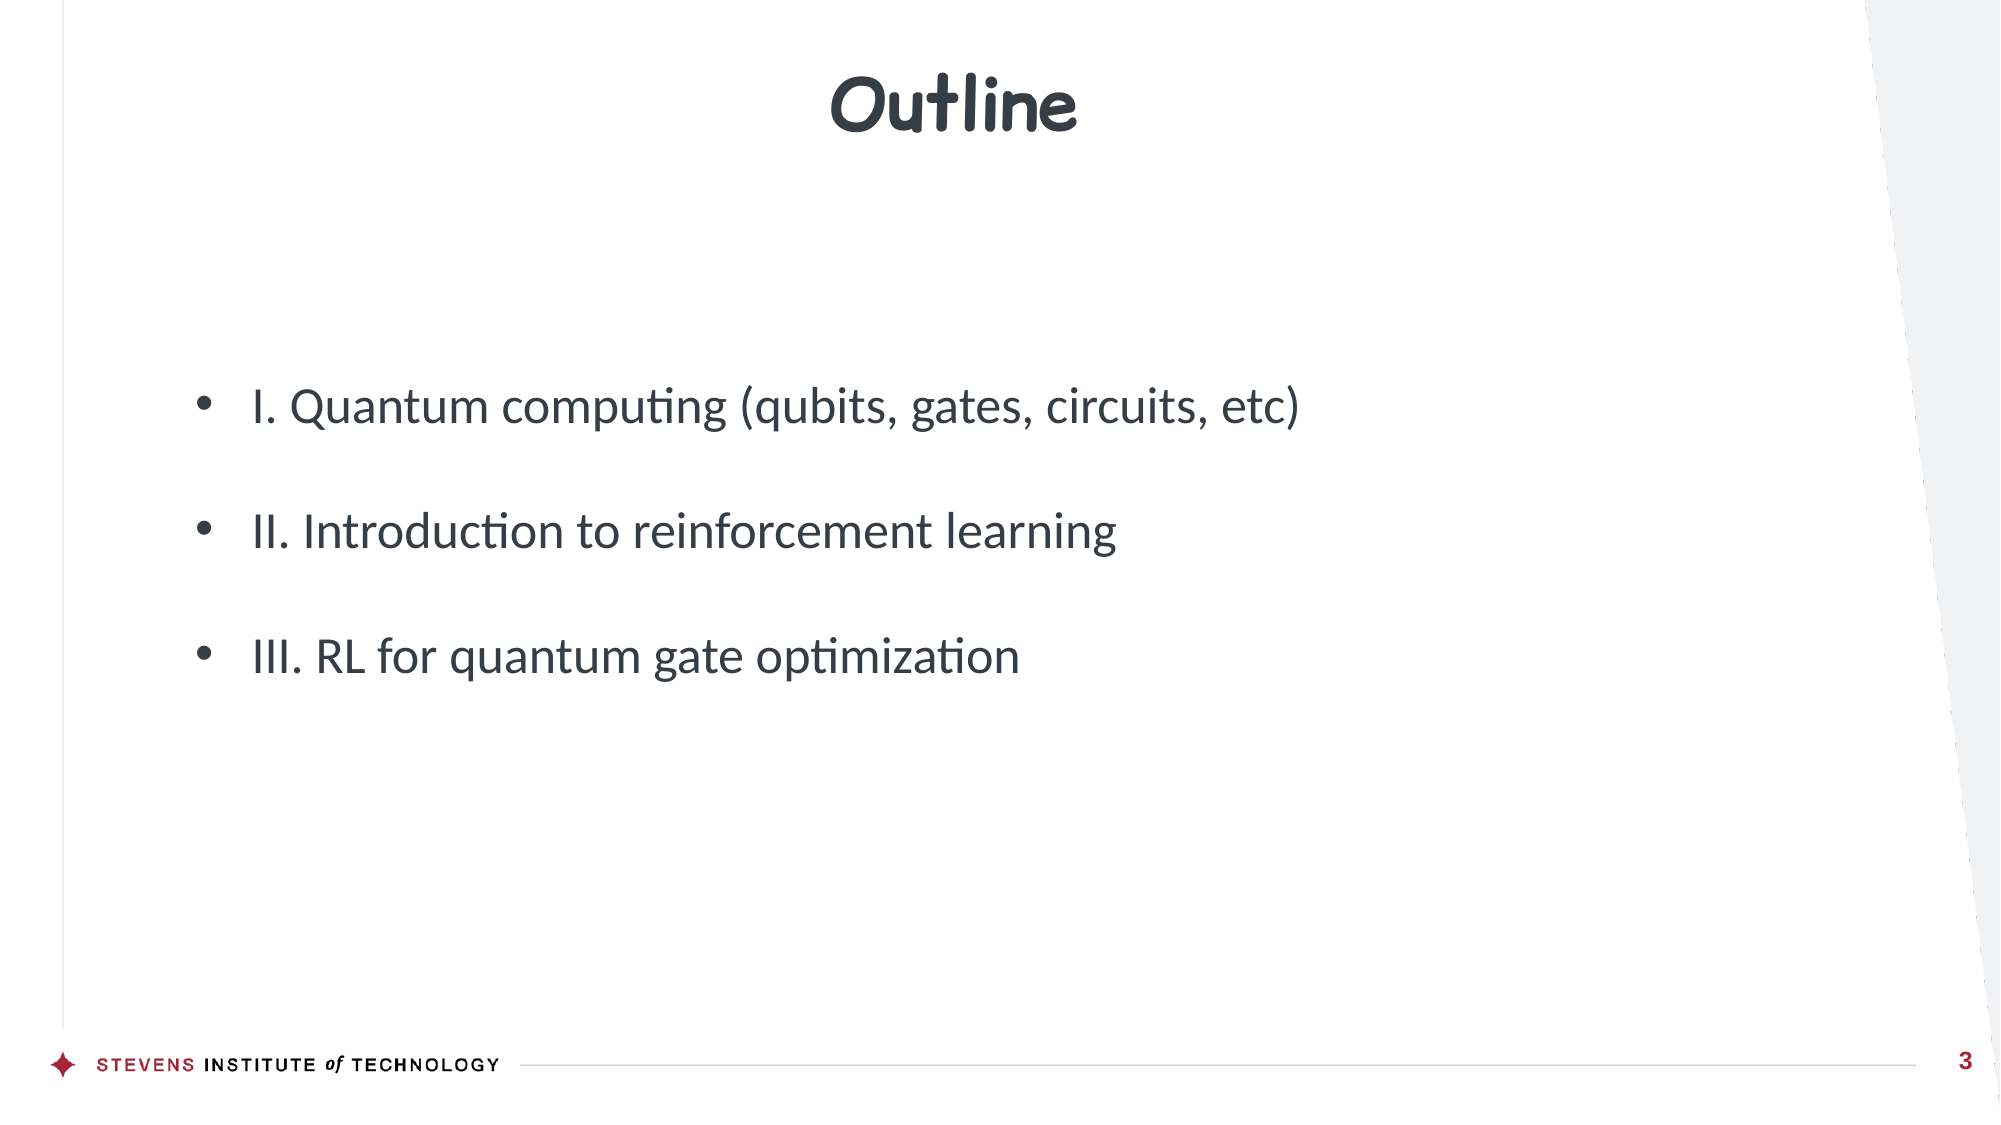

# Outline
I. Quantum computing (qubits, gates, circuits, etc)

II. Introduction to reinforcement learning

III. RL for quantum gate optimization
3